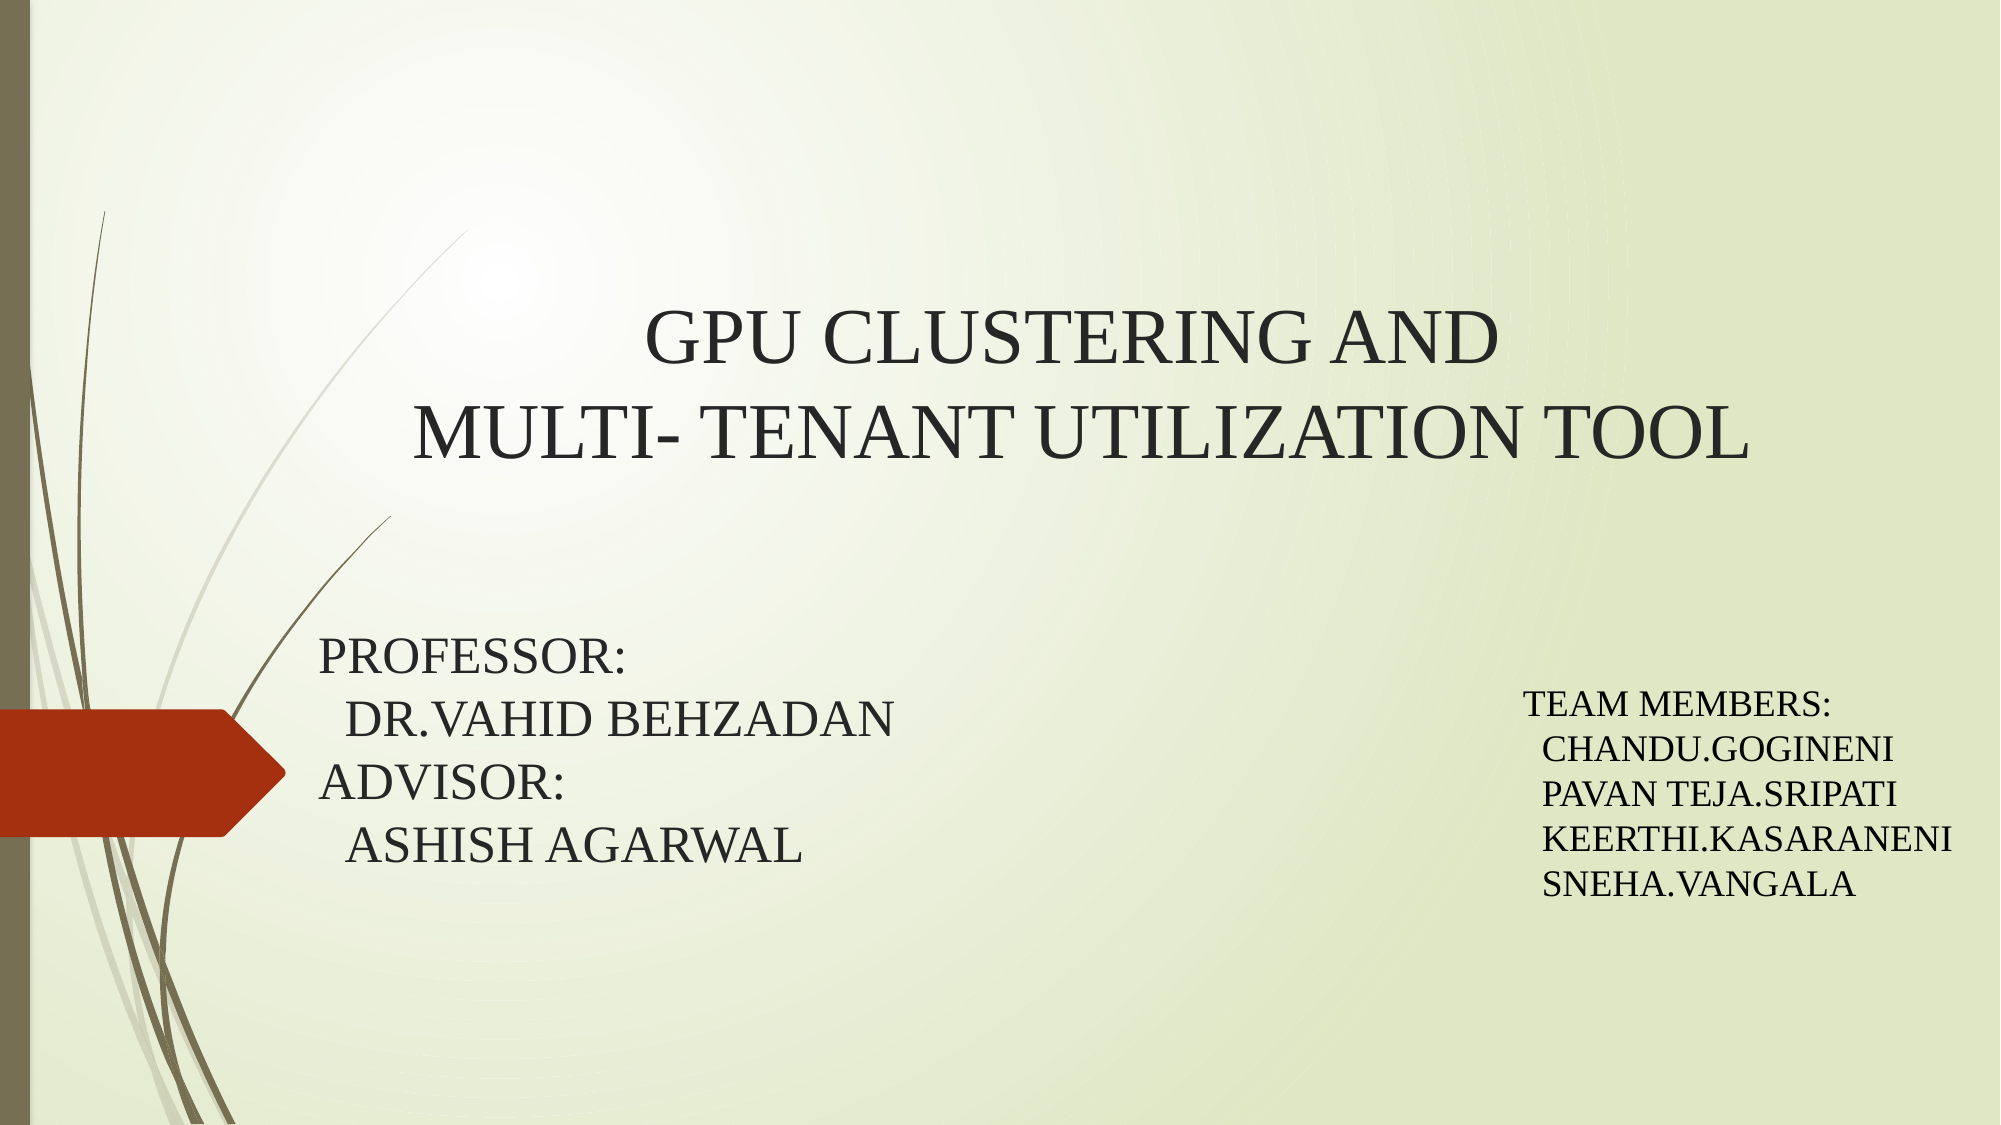

# GPU CLUSTERING AND MULTI- TENANT UTILIZATION TOOL
PROFESSOR:
  DR.VAHID BEHZADAN
ADVISOR:
  ASHISH AGARWAL
TEAM MEMBERS:
  CHANDU.GOGINENI
  PAVAN TEJA.SRIPATI
  KEERTHI.KASARANENI
  SNEHA.VANGALA